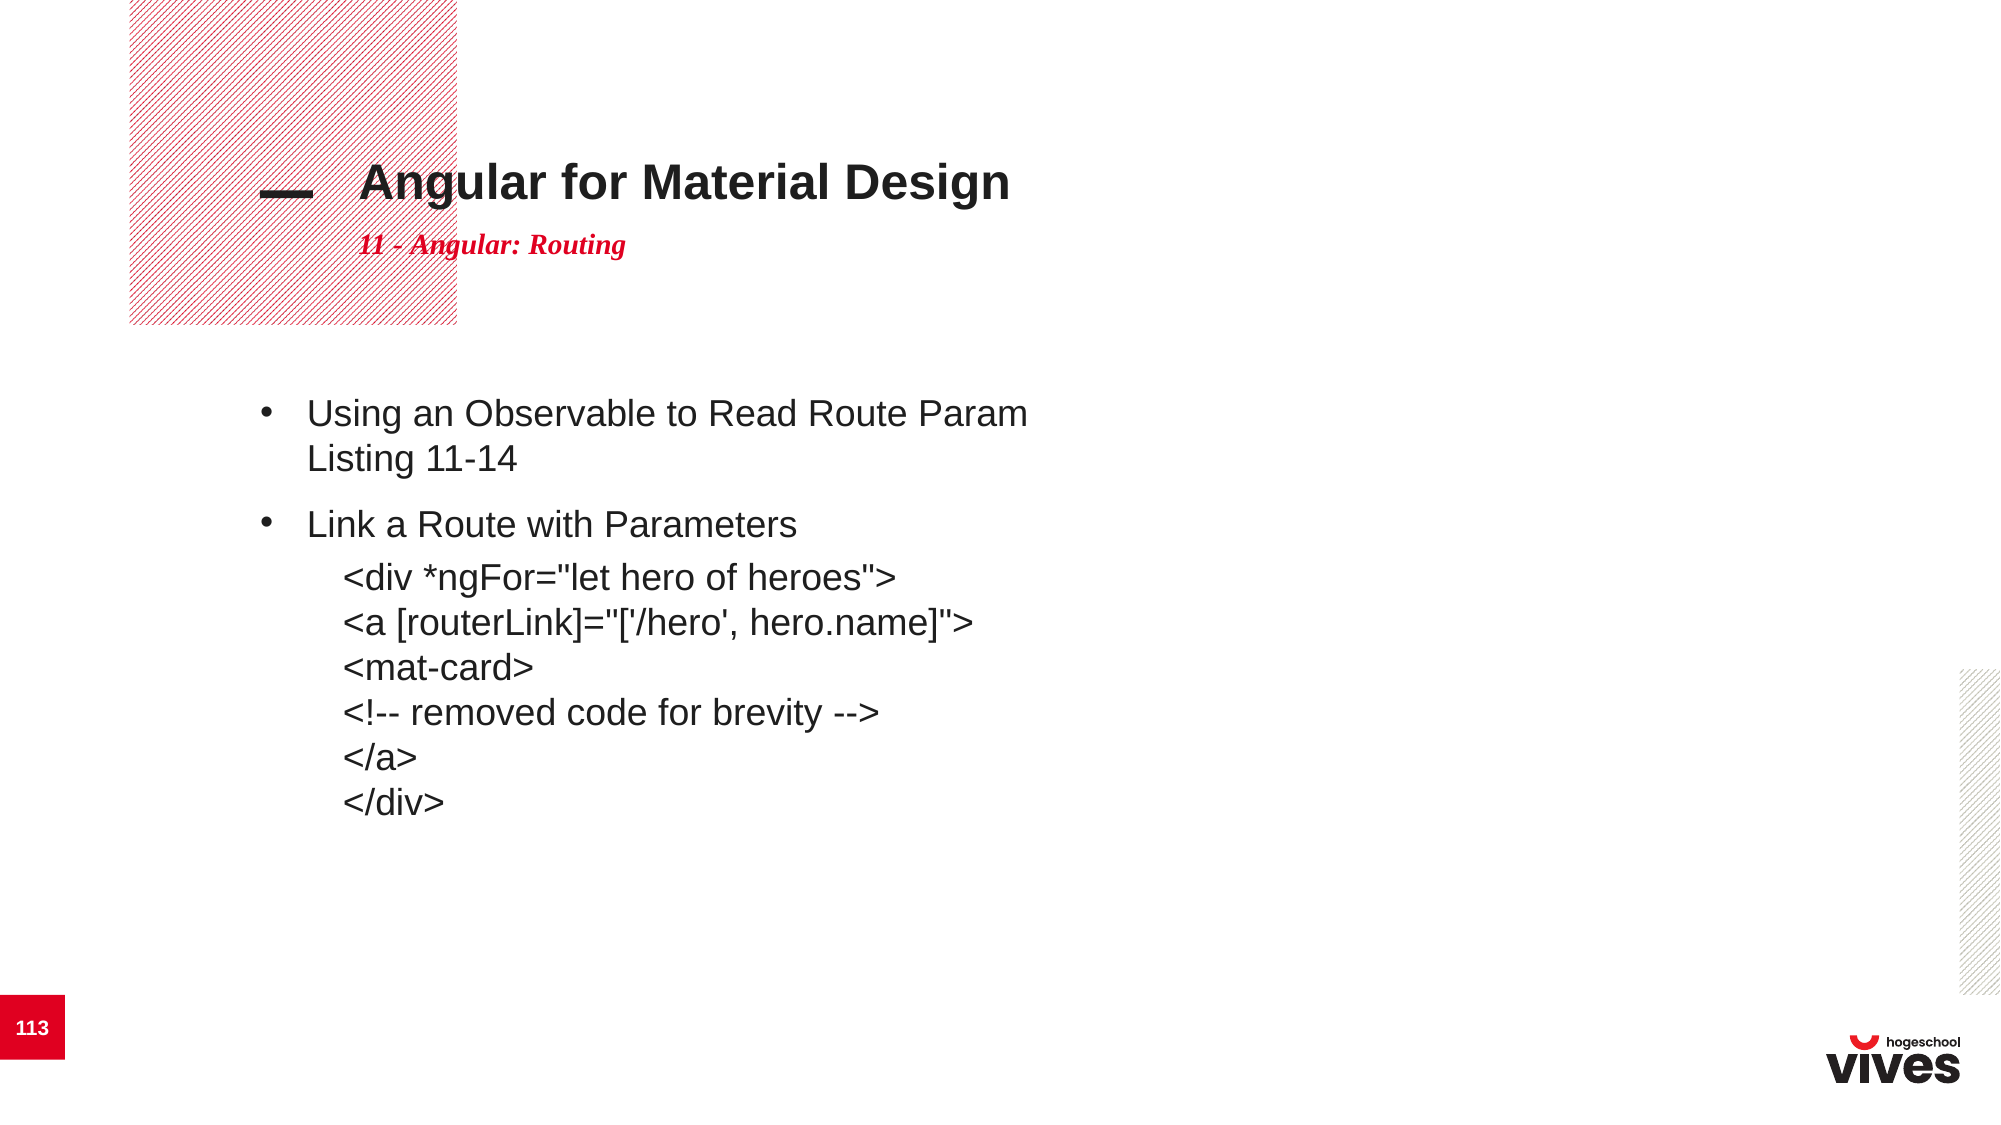

# Angular for Material Design
11 - Angular: Routing
Using an Observable to Read Route Param
Listing 11-14
Link a Route with Parameters

<div *ngFor="let hero of heroes">
<a [routerLink]="['/hero', hero.name]">
<mat-card>
<!-- removed code for brevity -->
</a>
</div>